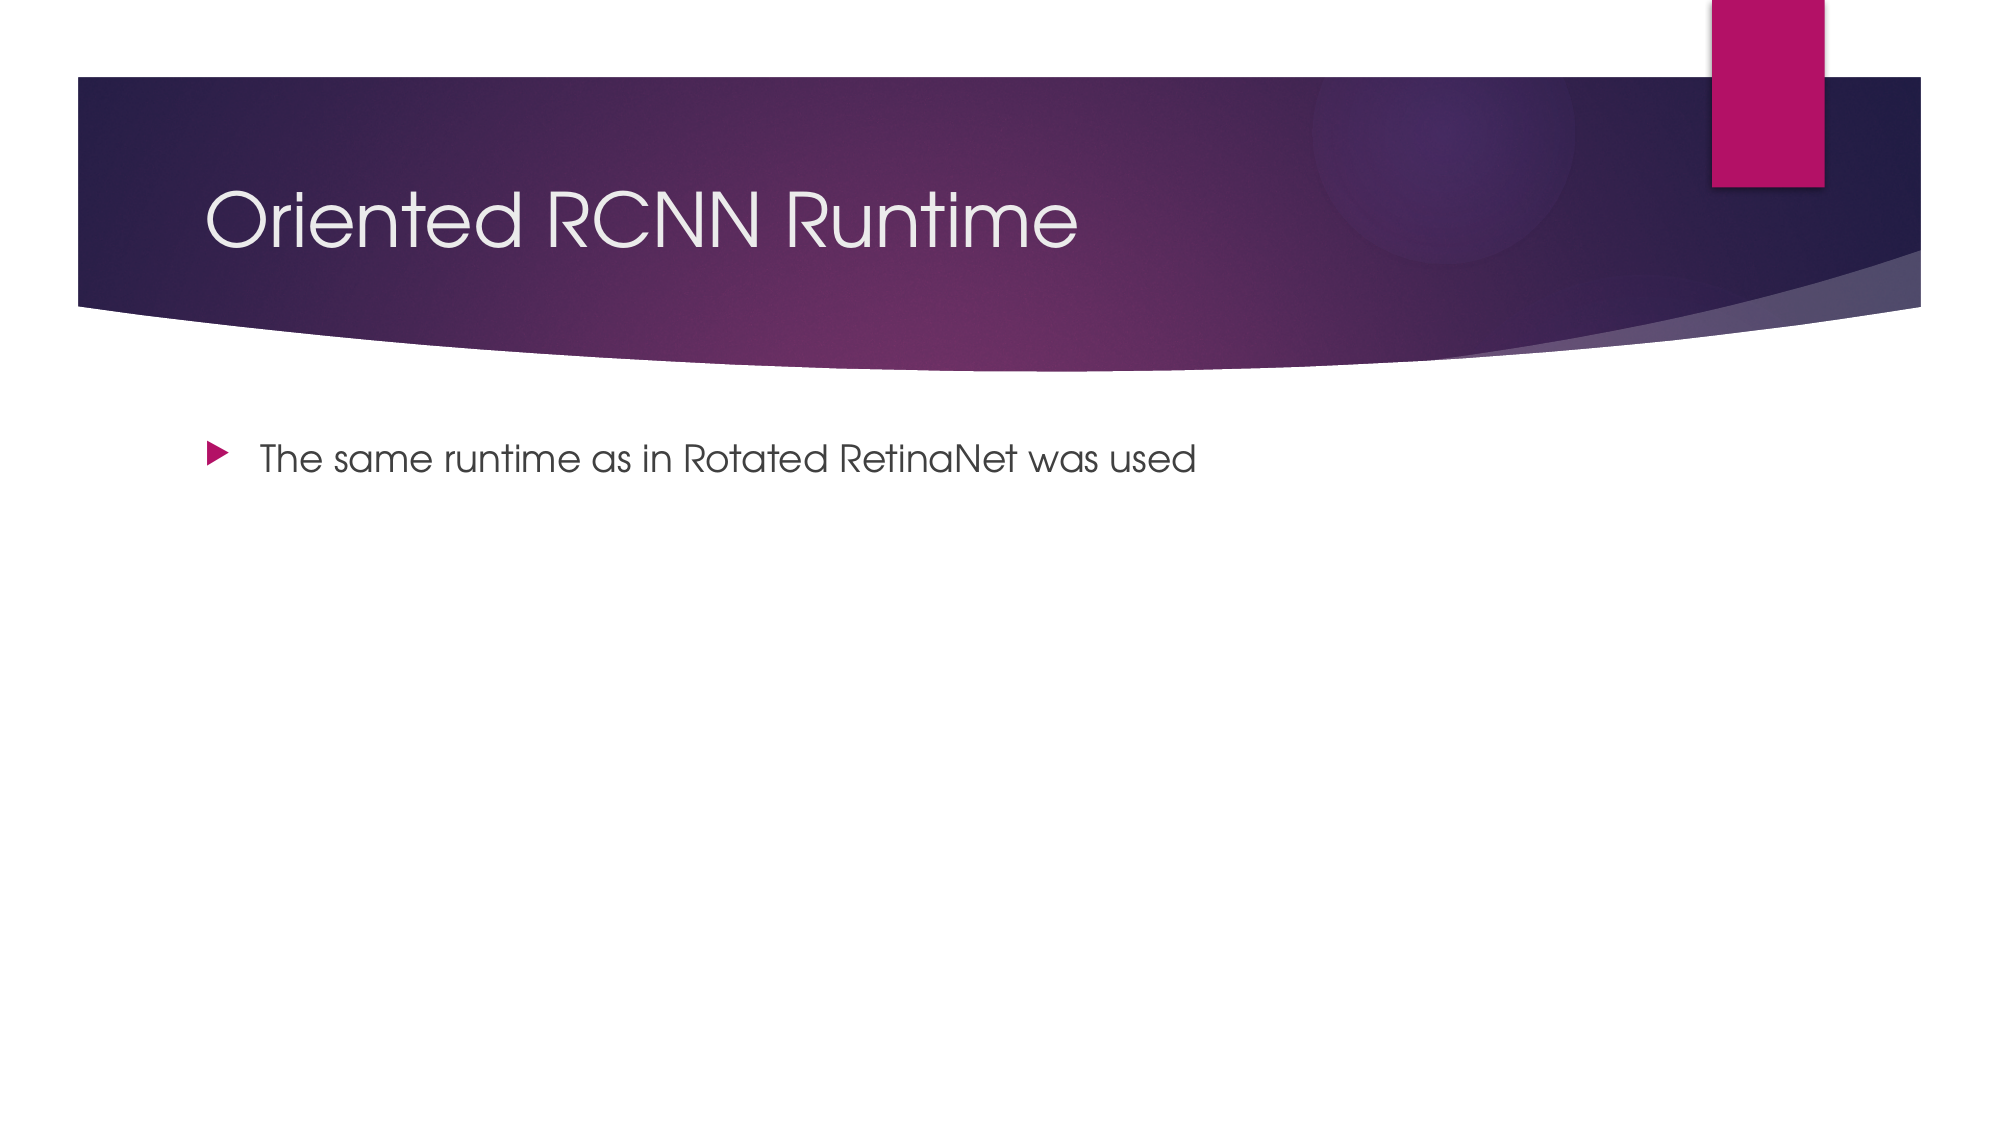

# Oriented RCNN Runtime
The same runtime as in Rotated RetinaNet was used